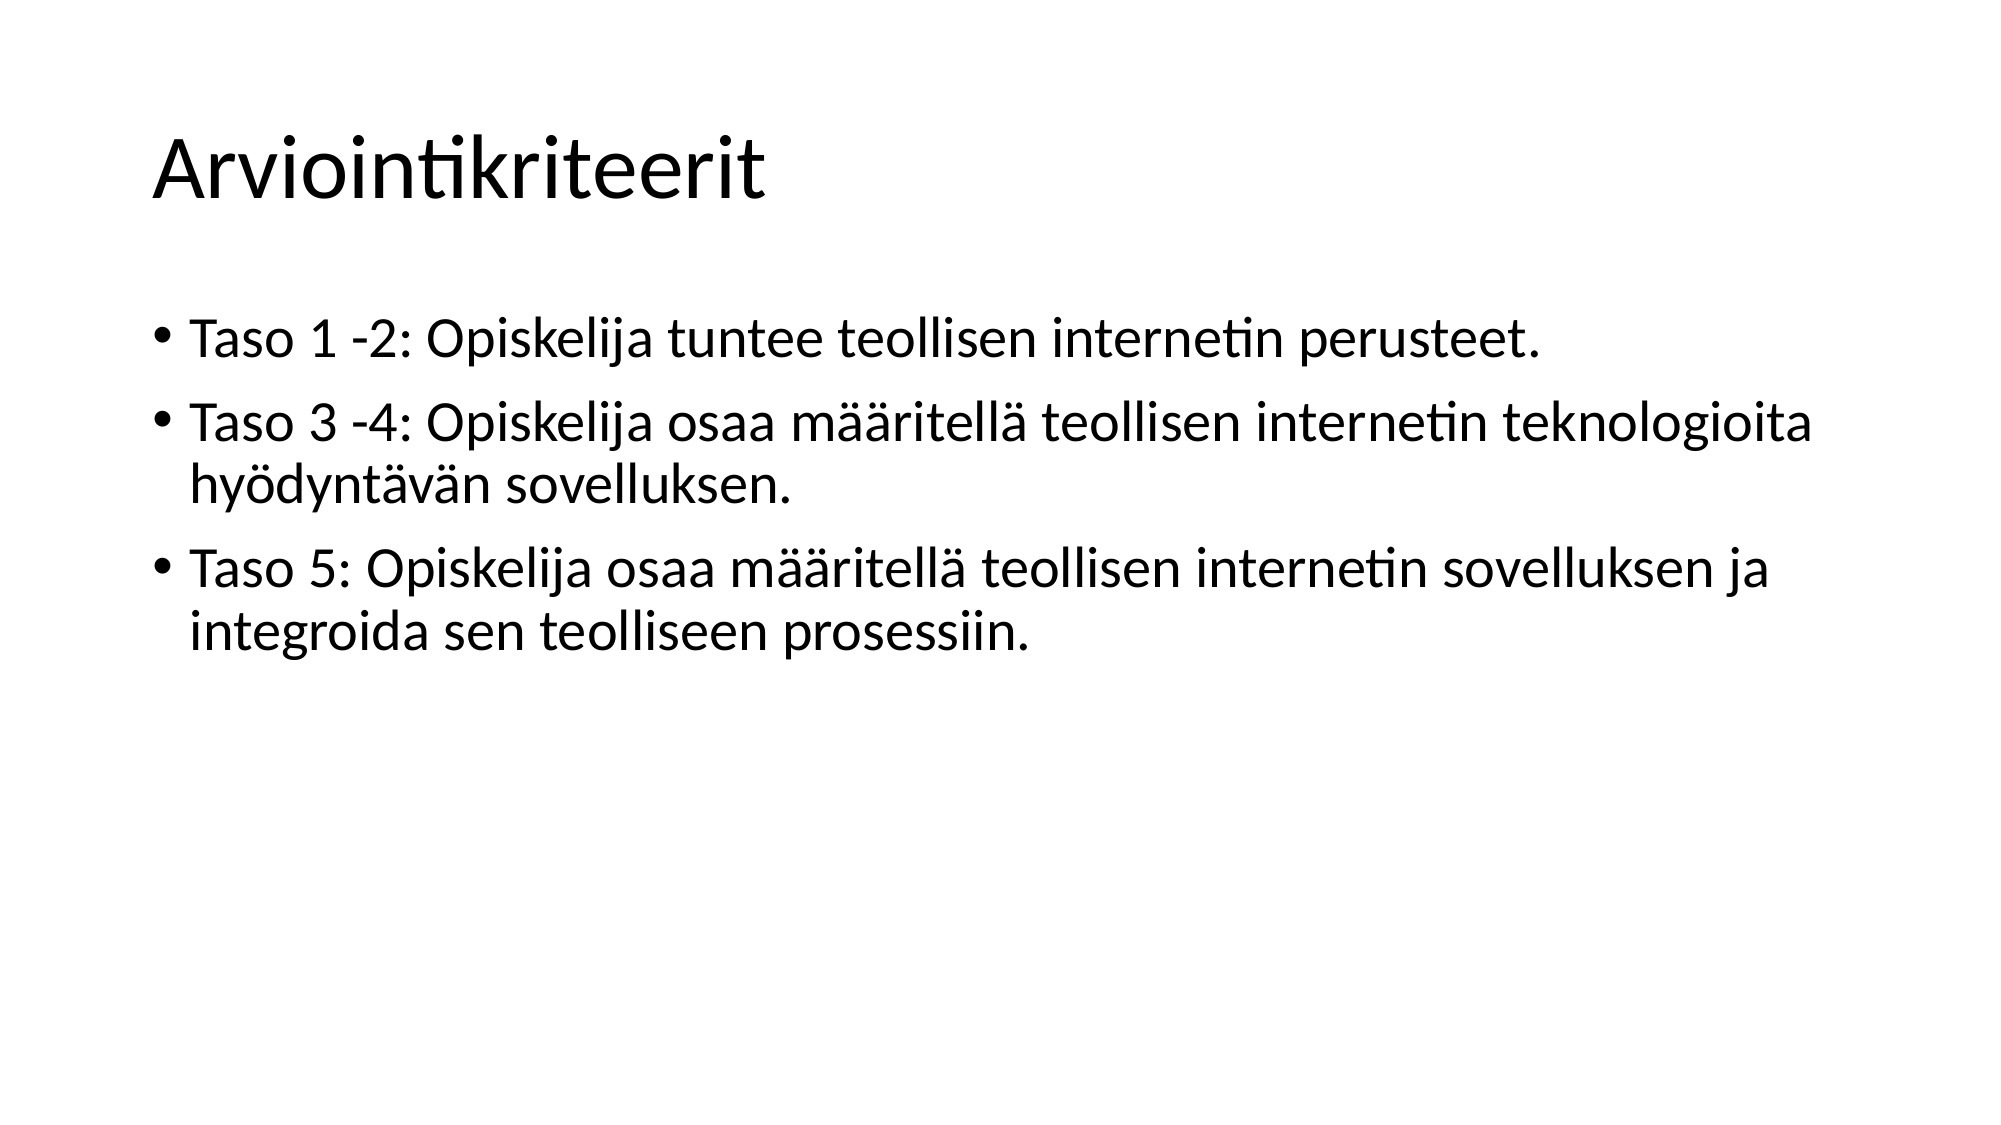

# Arviointikriteerit
Taso 1 -2: Opiskelija tuntee teollisen internetin perusteet.
Taso 3 -4: Opiskelija osaa määritellä teollisen internetin teknologioita hyödyntävän sovelluksen.
Taso 5: Opiskelija osaa määritellä teollisen internetin sovelluksen ja integroida sen teolliseen prosessiin.